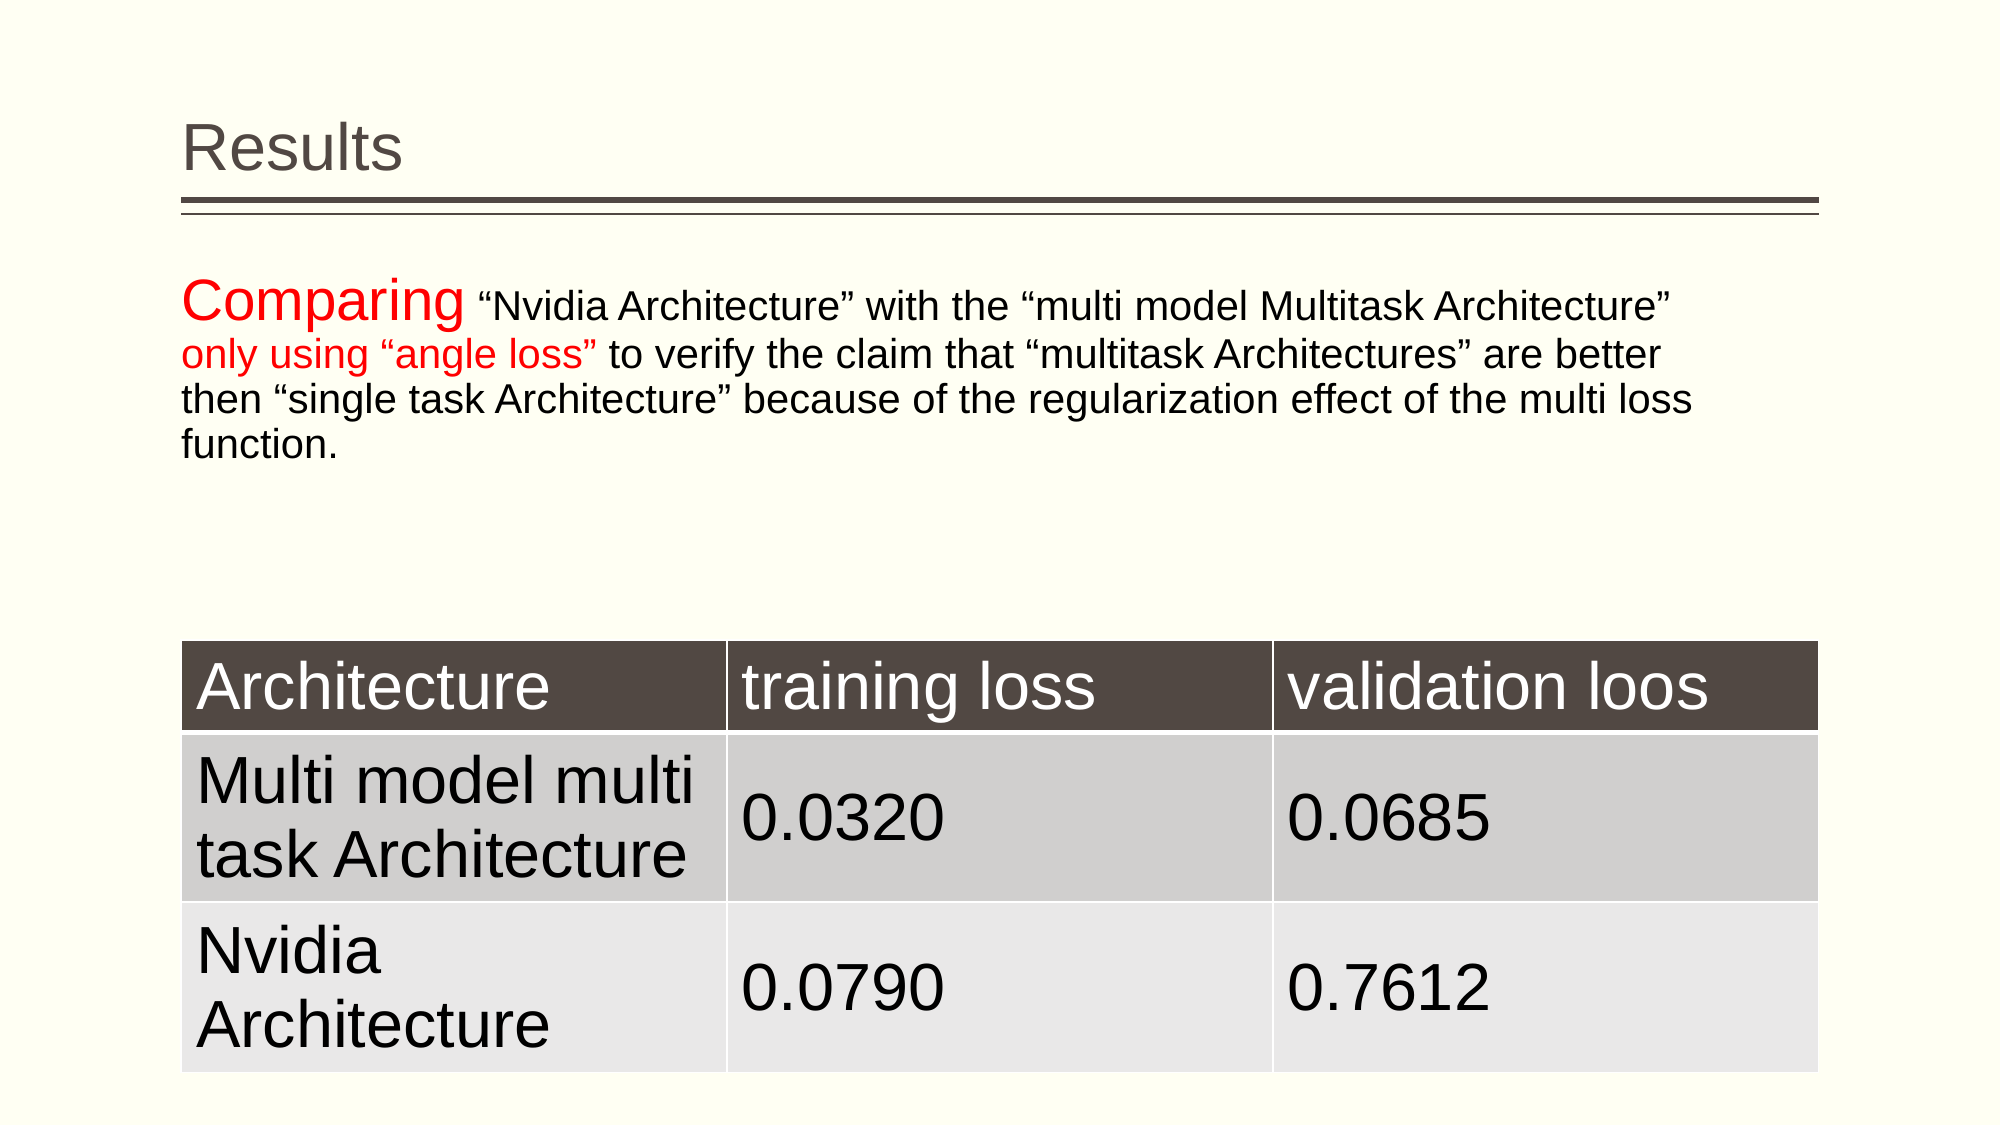

# Results
Comparing “Nvidia Architecture” with the “multi model Multitask Architecture” only using “angle loss” to verify the claim that “multitask Architectures” are better then “single task Architecture” because of the regularization effect of the multi loss function.

| Architecture | training loss | validation loos |
| --- | --- | --- |
| Multi model multi task Architecture | 0.0320 | 0.0685 |
| Nvidia Architecture | 0.0790 | 0.7612 |